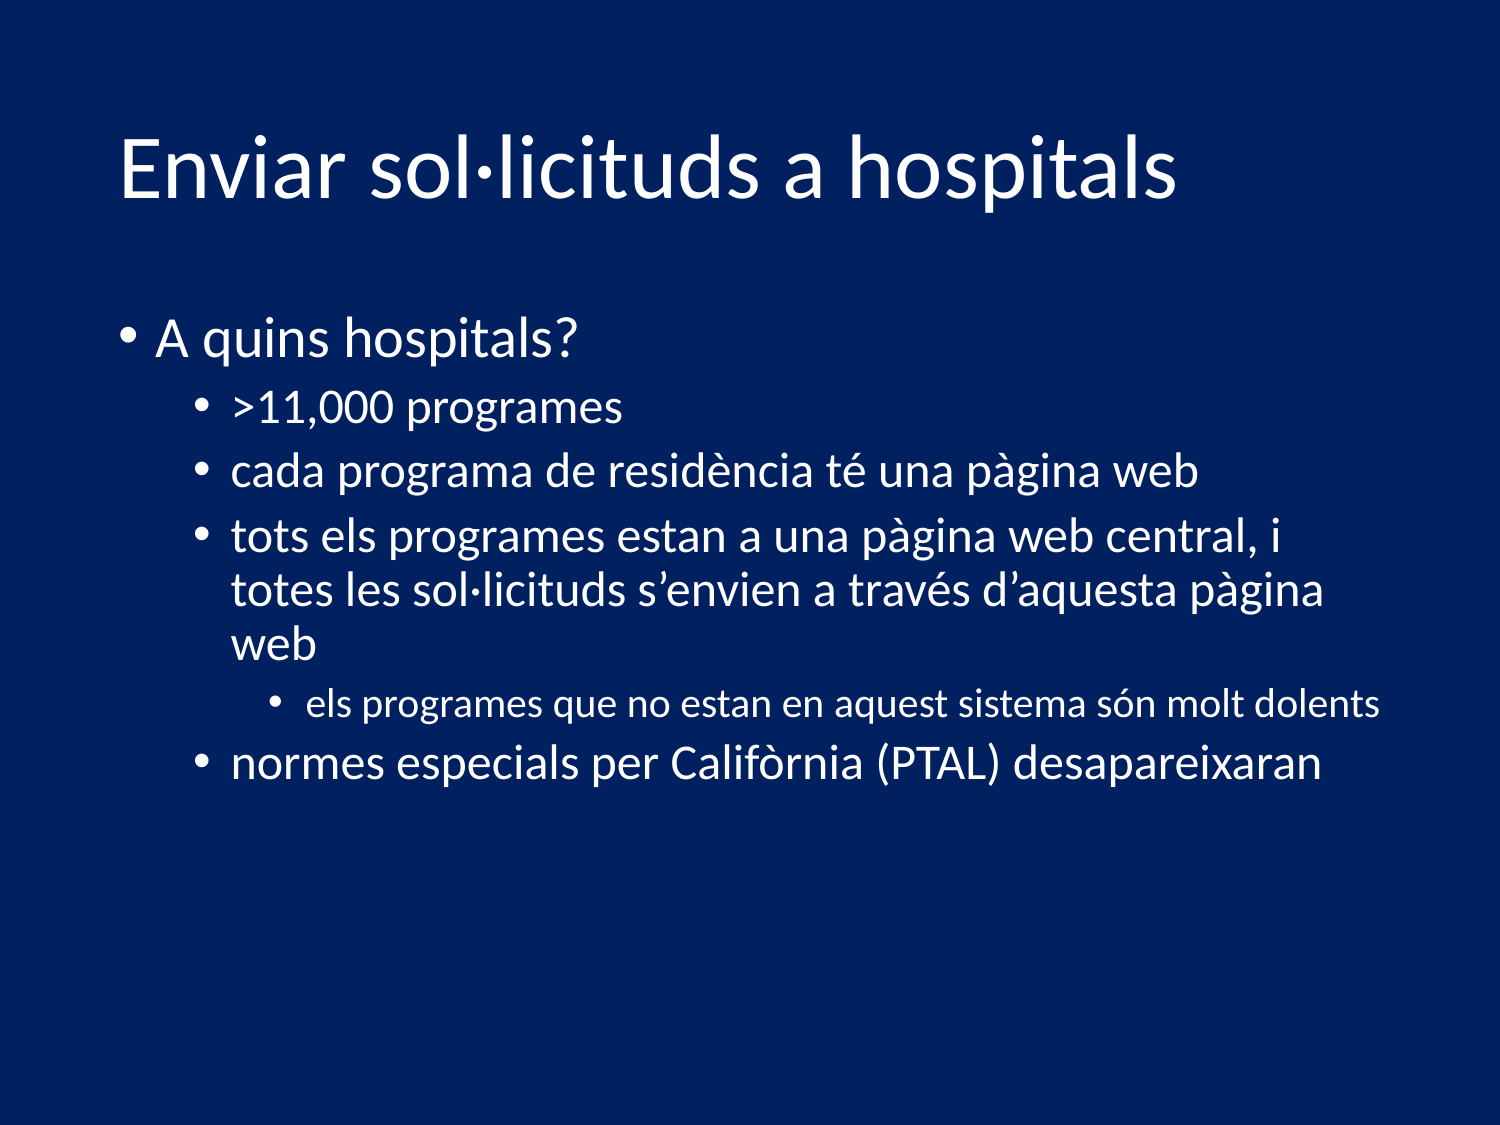

# Enviar sol·licituds a hospitals
A quins hospitals?
>11,000 programes
cada programa de residència té una pàgina web
tots els programes estan a una pàgina web central, i totes les sol·licituds s’envien a través d’aquesta pàgina web
els programes que no estan en aquest sistema són molt dolents
normes especials per Califòrnia (PTAL) desapareixaran